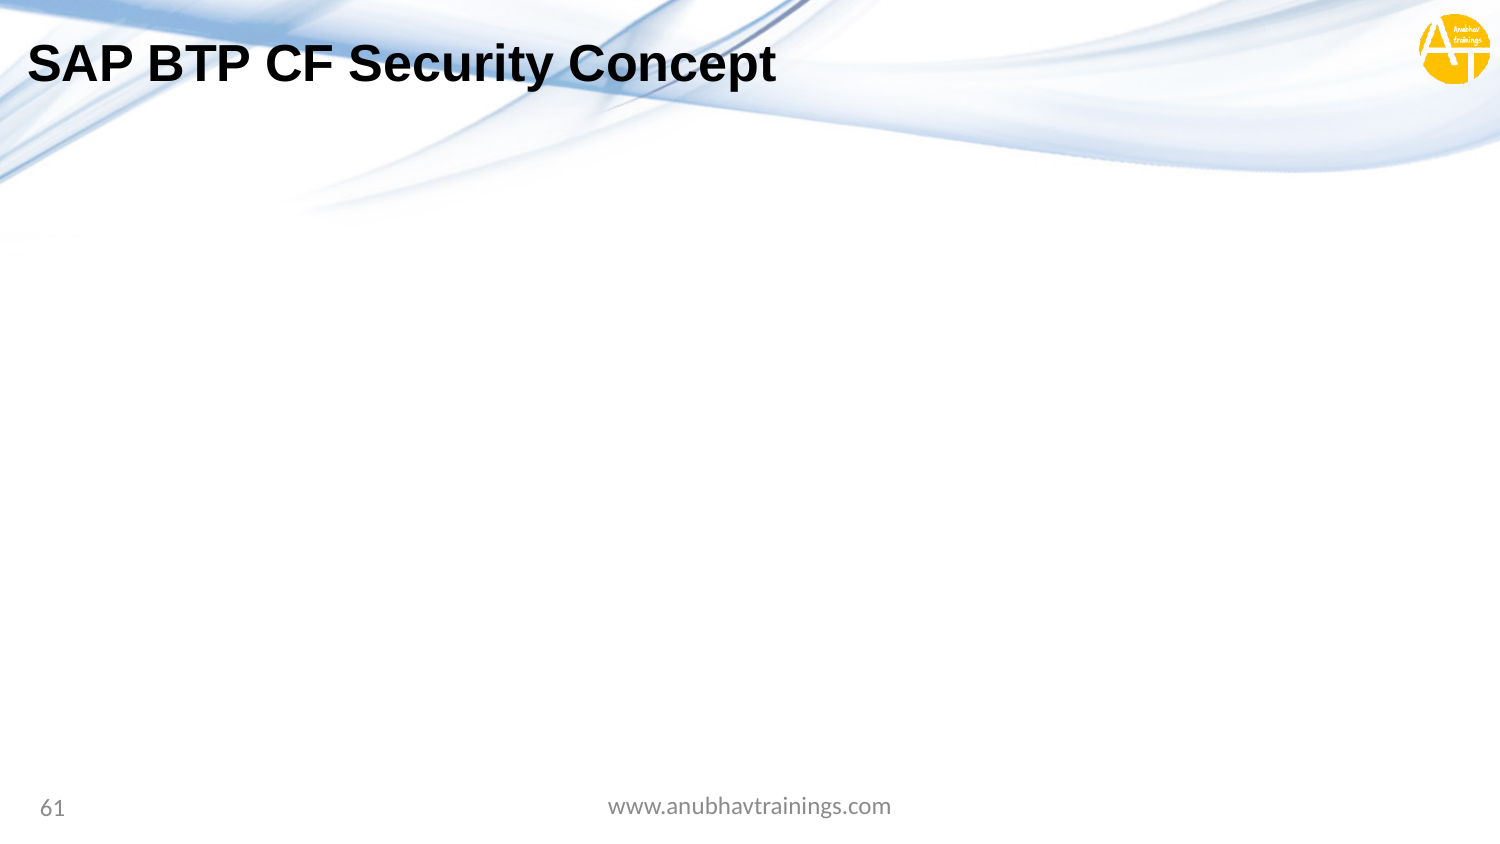

# SAP BTP CF Security Concept
www.anubhavtrainings.com
61